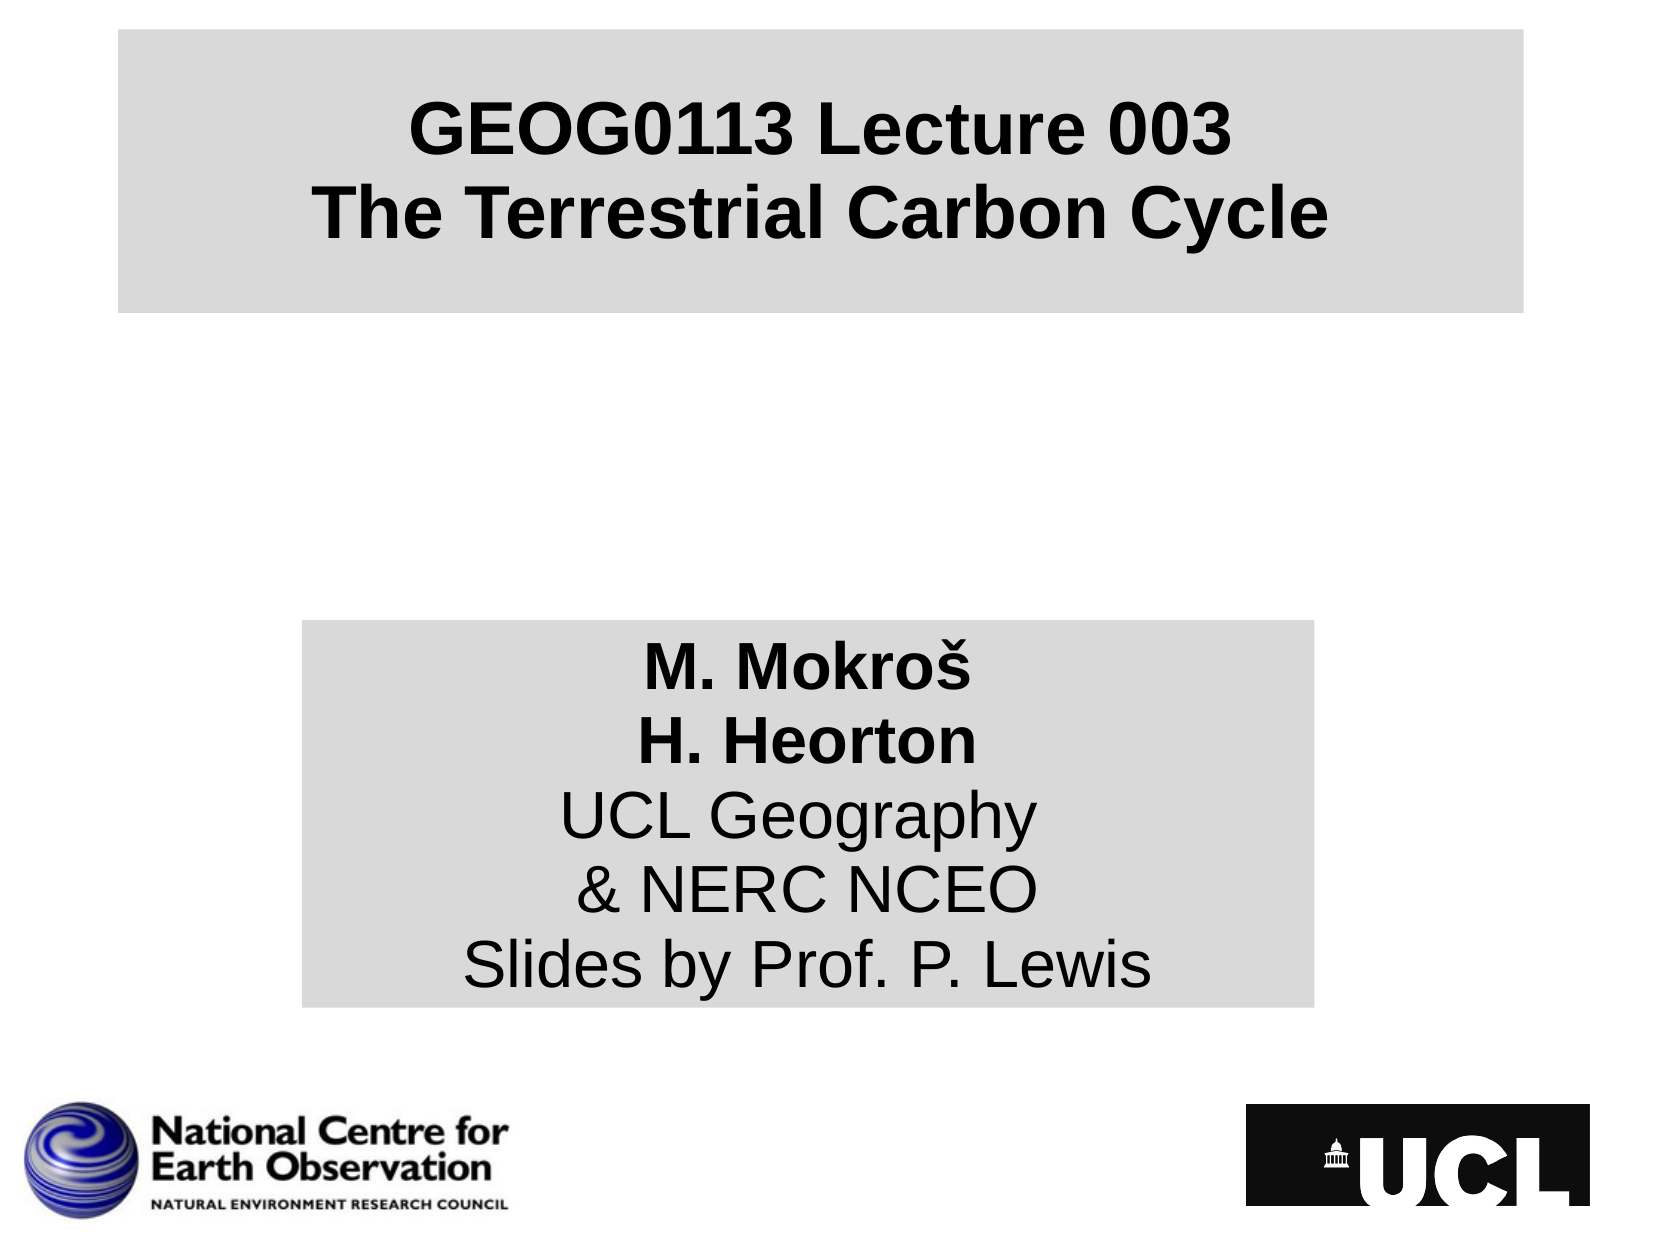

# GEOG0113 Lecture 003 The Terrestrial Carbon Cycle
M. Mokroš
H. Heorton
UCL Geography
& NERC NCEO
Slides by Prof. P. Lewis